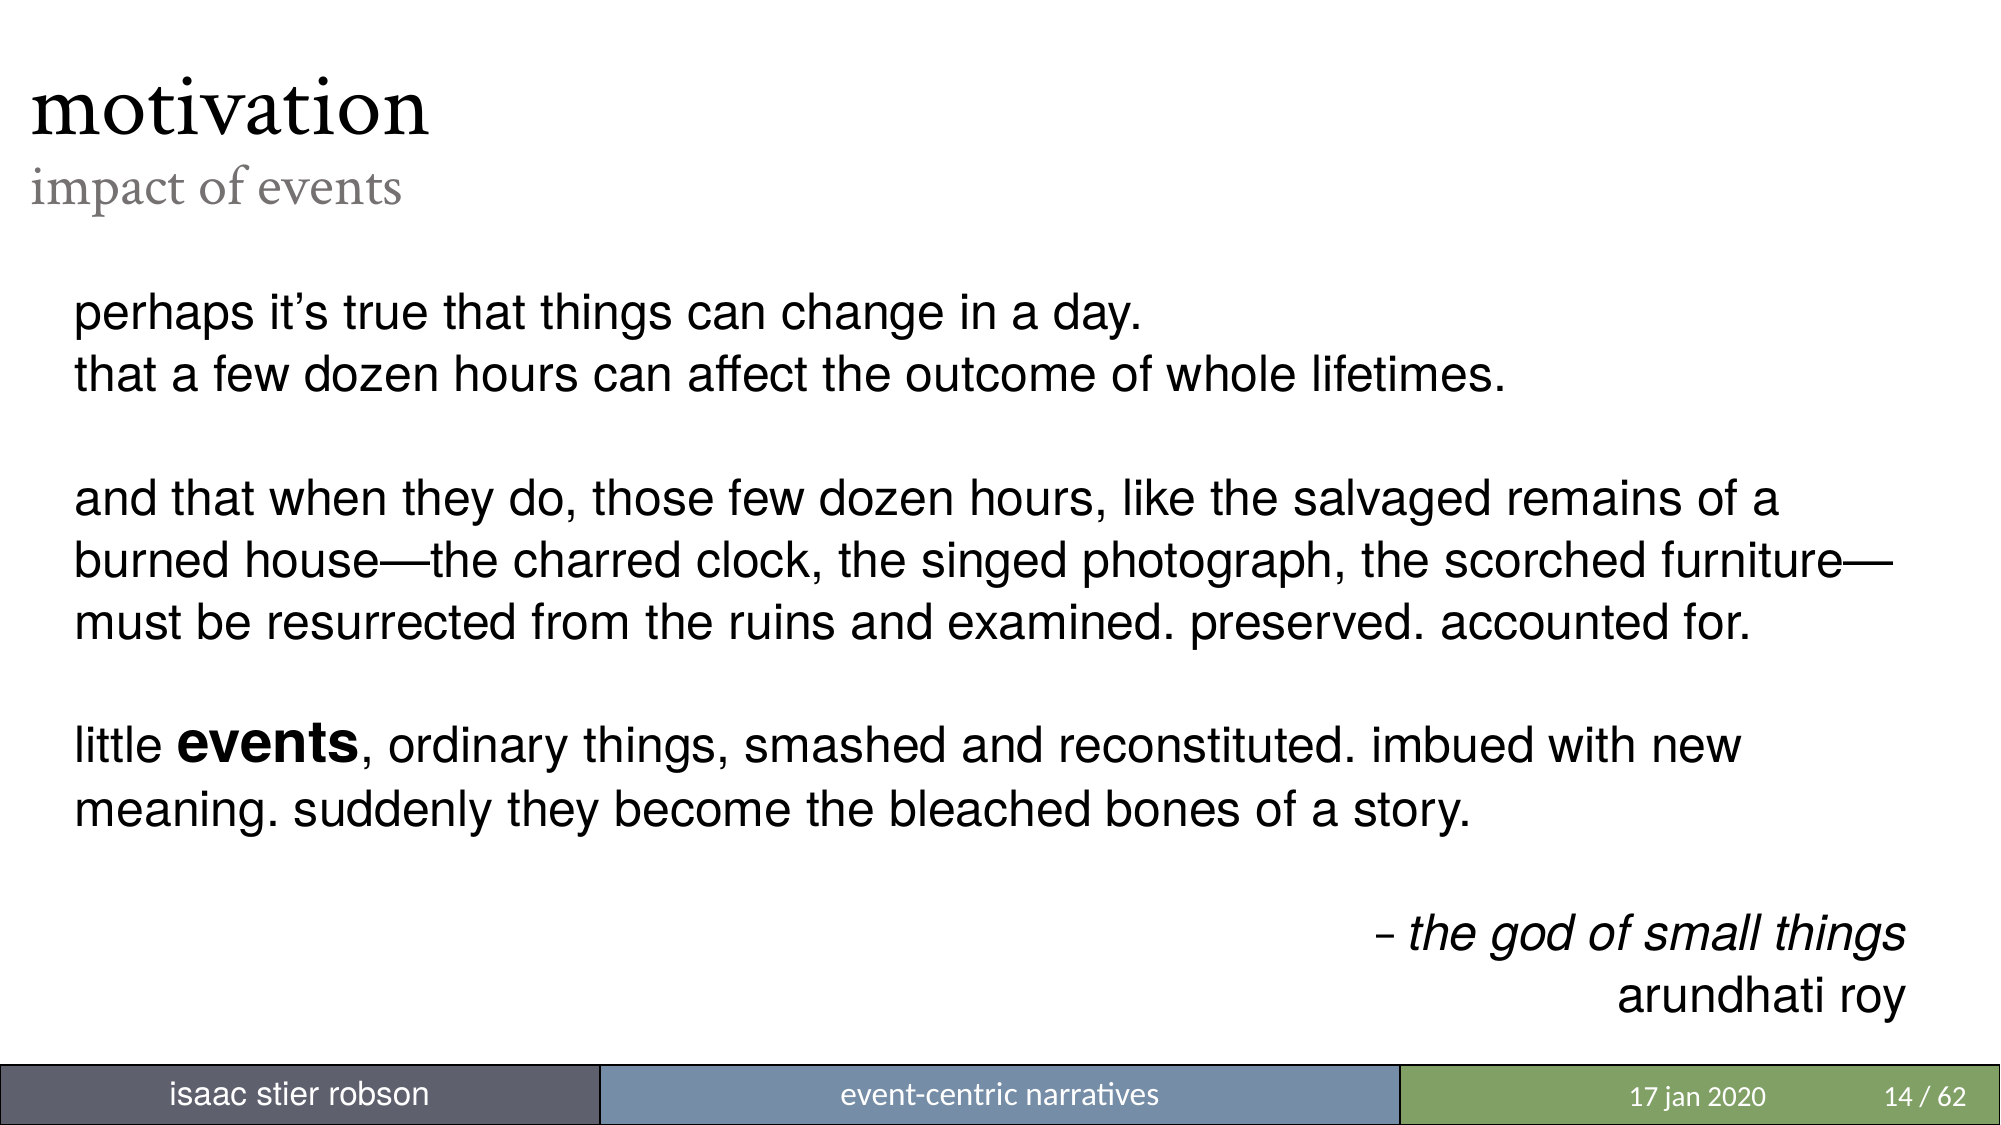

# motivation impact of events
perhaps it’s true that things can change in a day.
that a few dozen hours can affect the outcome of whole lifetimes.
and that when they do, those few dozen hours, like the salvaged remains of a burned house—the charred clock, the singed photograph, the scorched furniture—must be resurrected from the ruins and examined. preserved. accounted for.
little events, ordinary things, smashed and reconstituted. imbued with new meaning. suddenly they become the bleached bones of a story.

– the god of small things
arundhati roy
isaac stier robson
event-centric narratives
   	       17 jan 2020	14 / 62